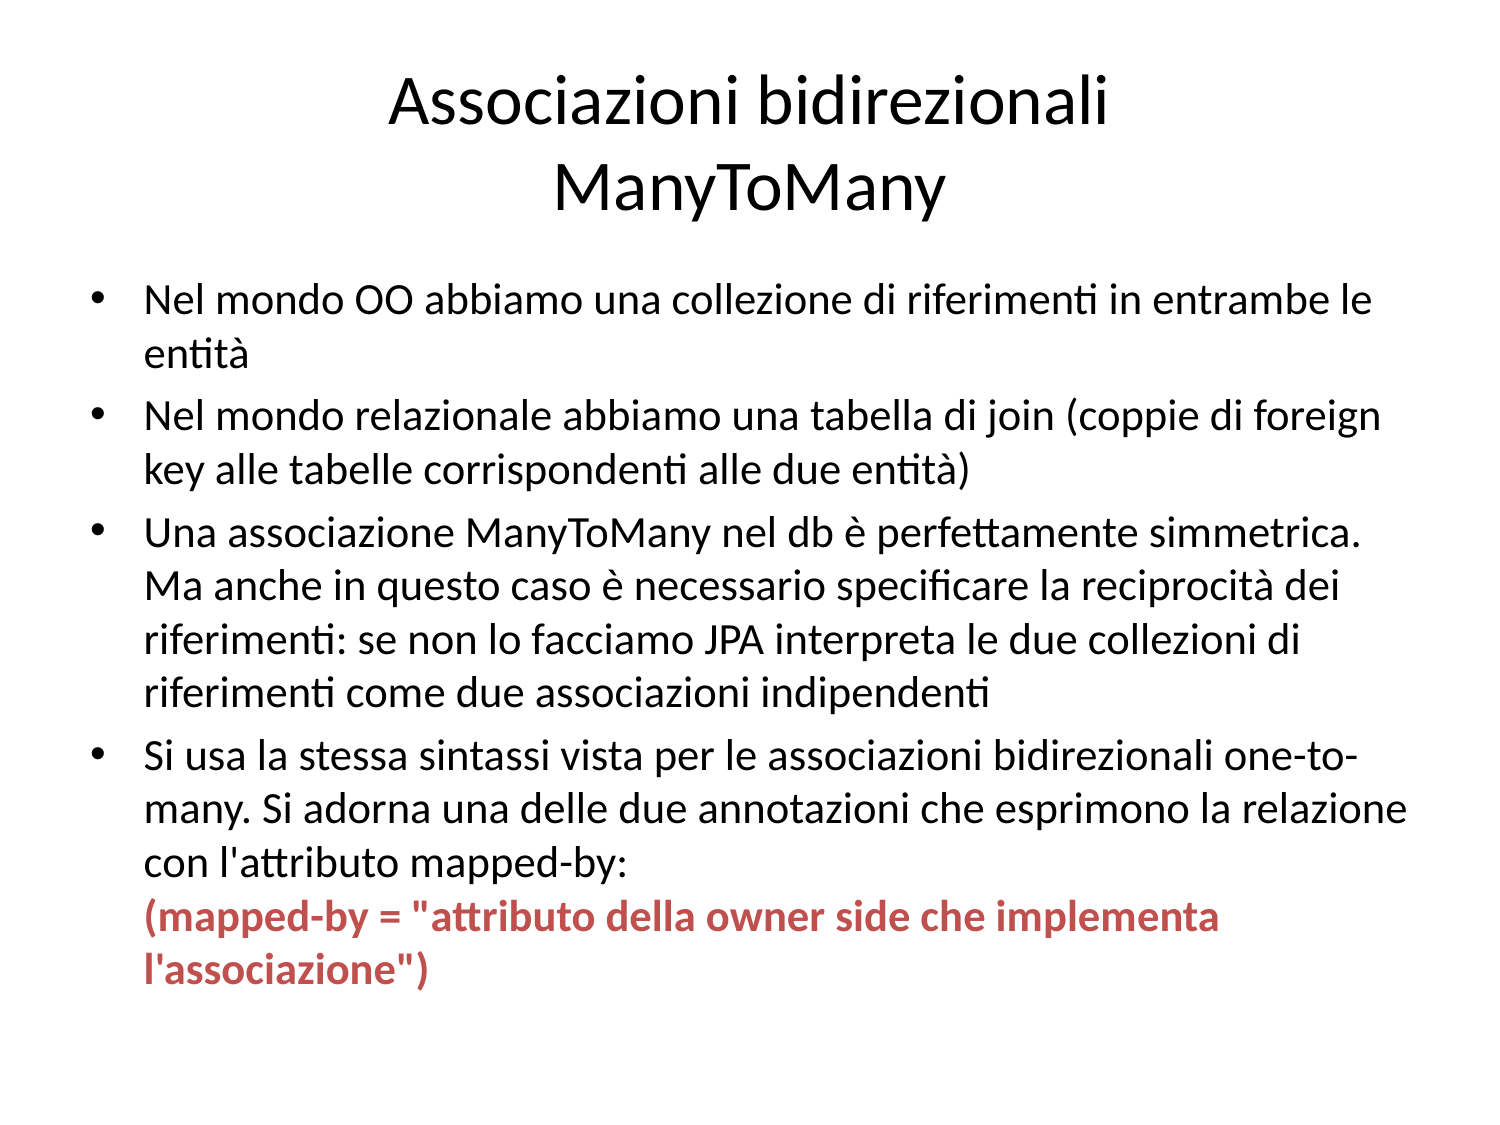

# Associazioni bidirezionali ManyToMany
Nel mondo OO abbiamo una collezione di riferimenti in entrambe le entità
Nel mondo relazionale abbiamo una tabella di join (coppie di foreign key alle tabelle corrispondenti alle due entità)
Una associazione ManyToMany nel db è perfettamente simmetrica. Ma anche in questo caso è necessario specificare la reciprocità dei riferimenti: se non lo facciamo JPA interpreta le due collezioni di riferimenti come due associazioni indipendenti
Si usa la stessa sintassi vista per le associazioni bidirezionali one-to-many. Si adorna una delle due annotazioni che esprimono la relazione con l'attributo mapped-by:
(mapped-by = "attributo della owner side che implementa l'associazione")